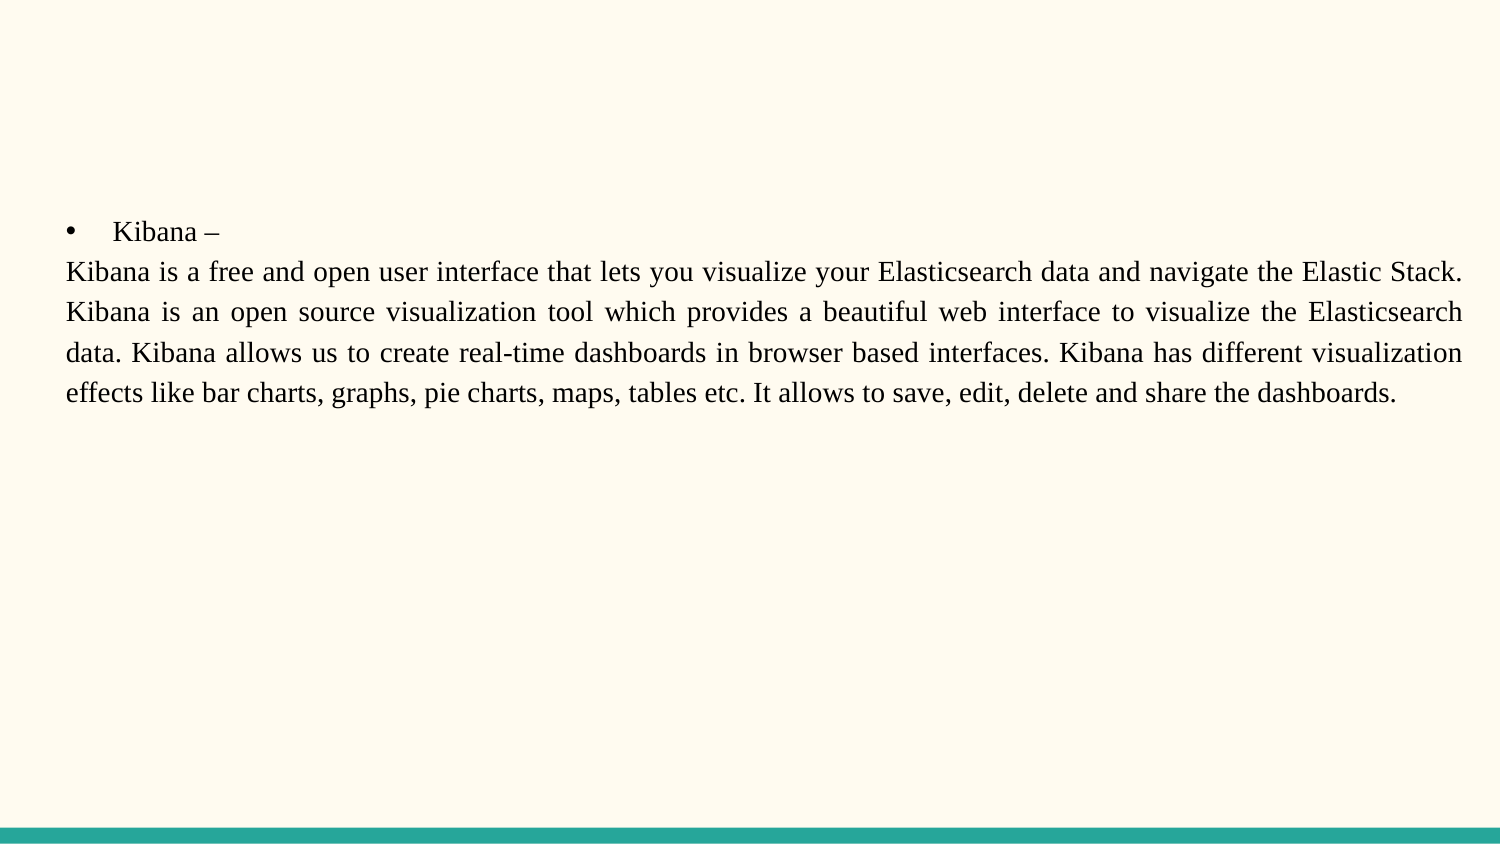

Kibana –
Kibana is a free and open user interface that lets you visualize your Elasticsearch data and navigate the Elastic Stack. Kibana is an open source visualization tool which provides a beautiful web interface to visualize the Elasticsearch data. Kibana allows us to create real-time dashboards in browser based interfaces. Kibana has different visualization effects like bar charts, graphs, pie charts, maps, tables etc. It allows to save, edit, delete and share the dashboards.